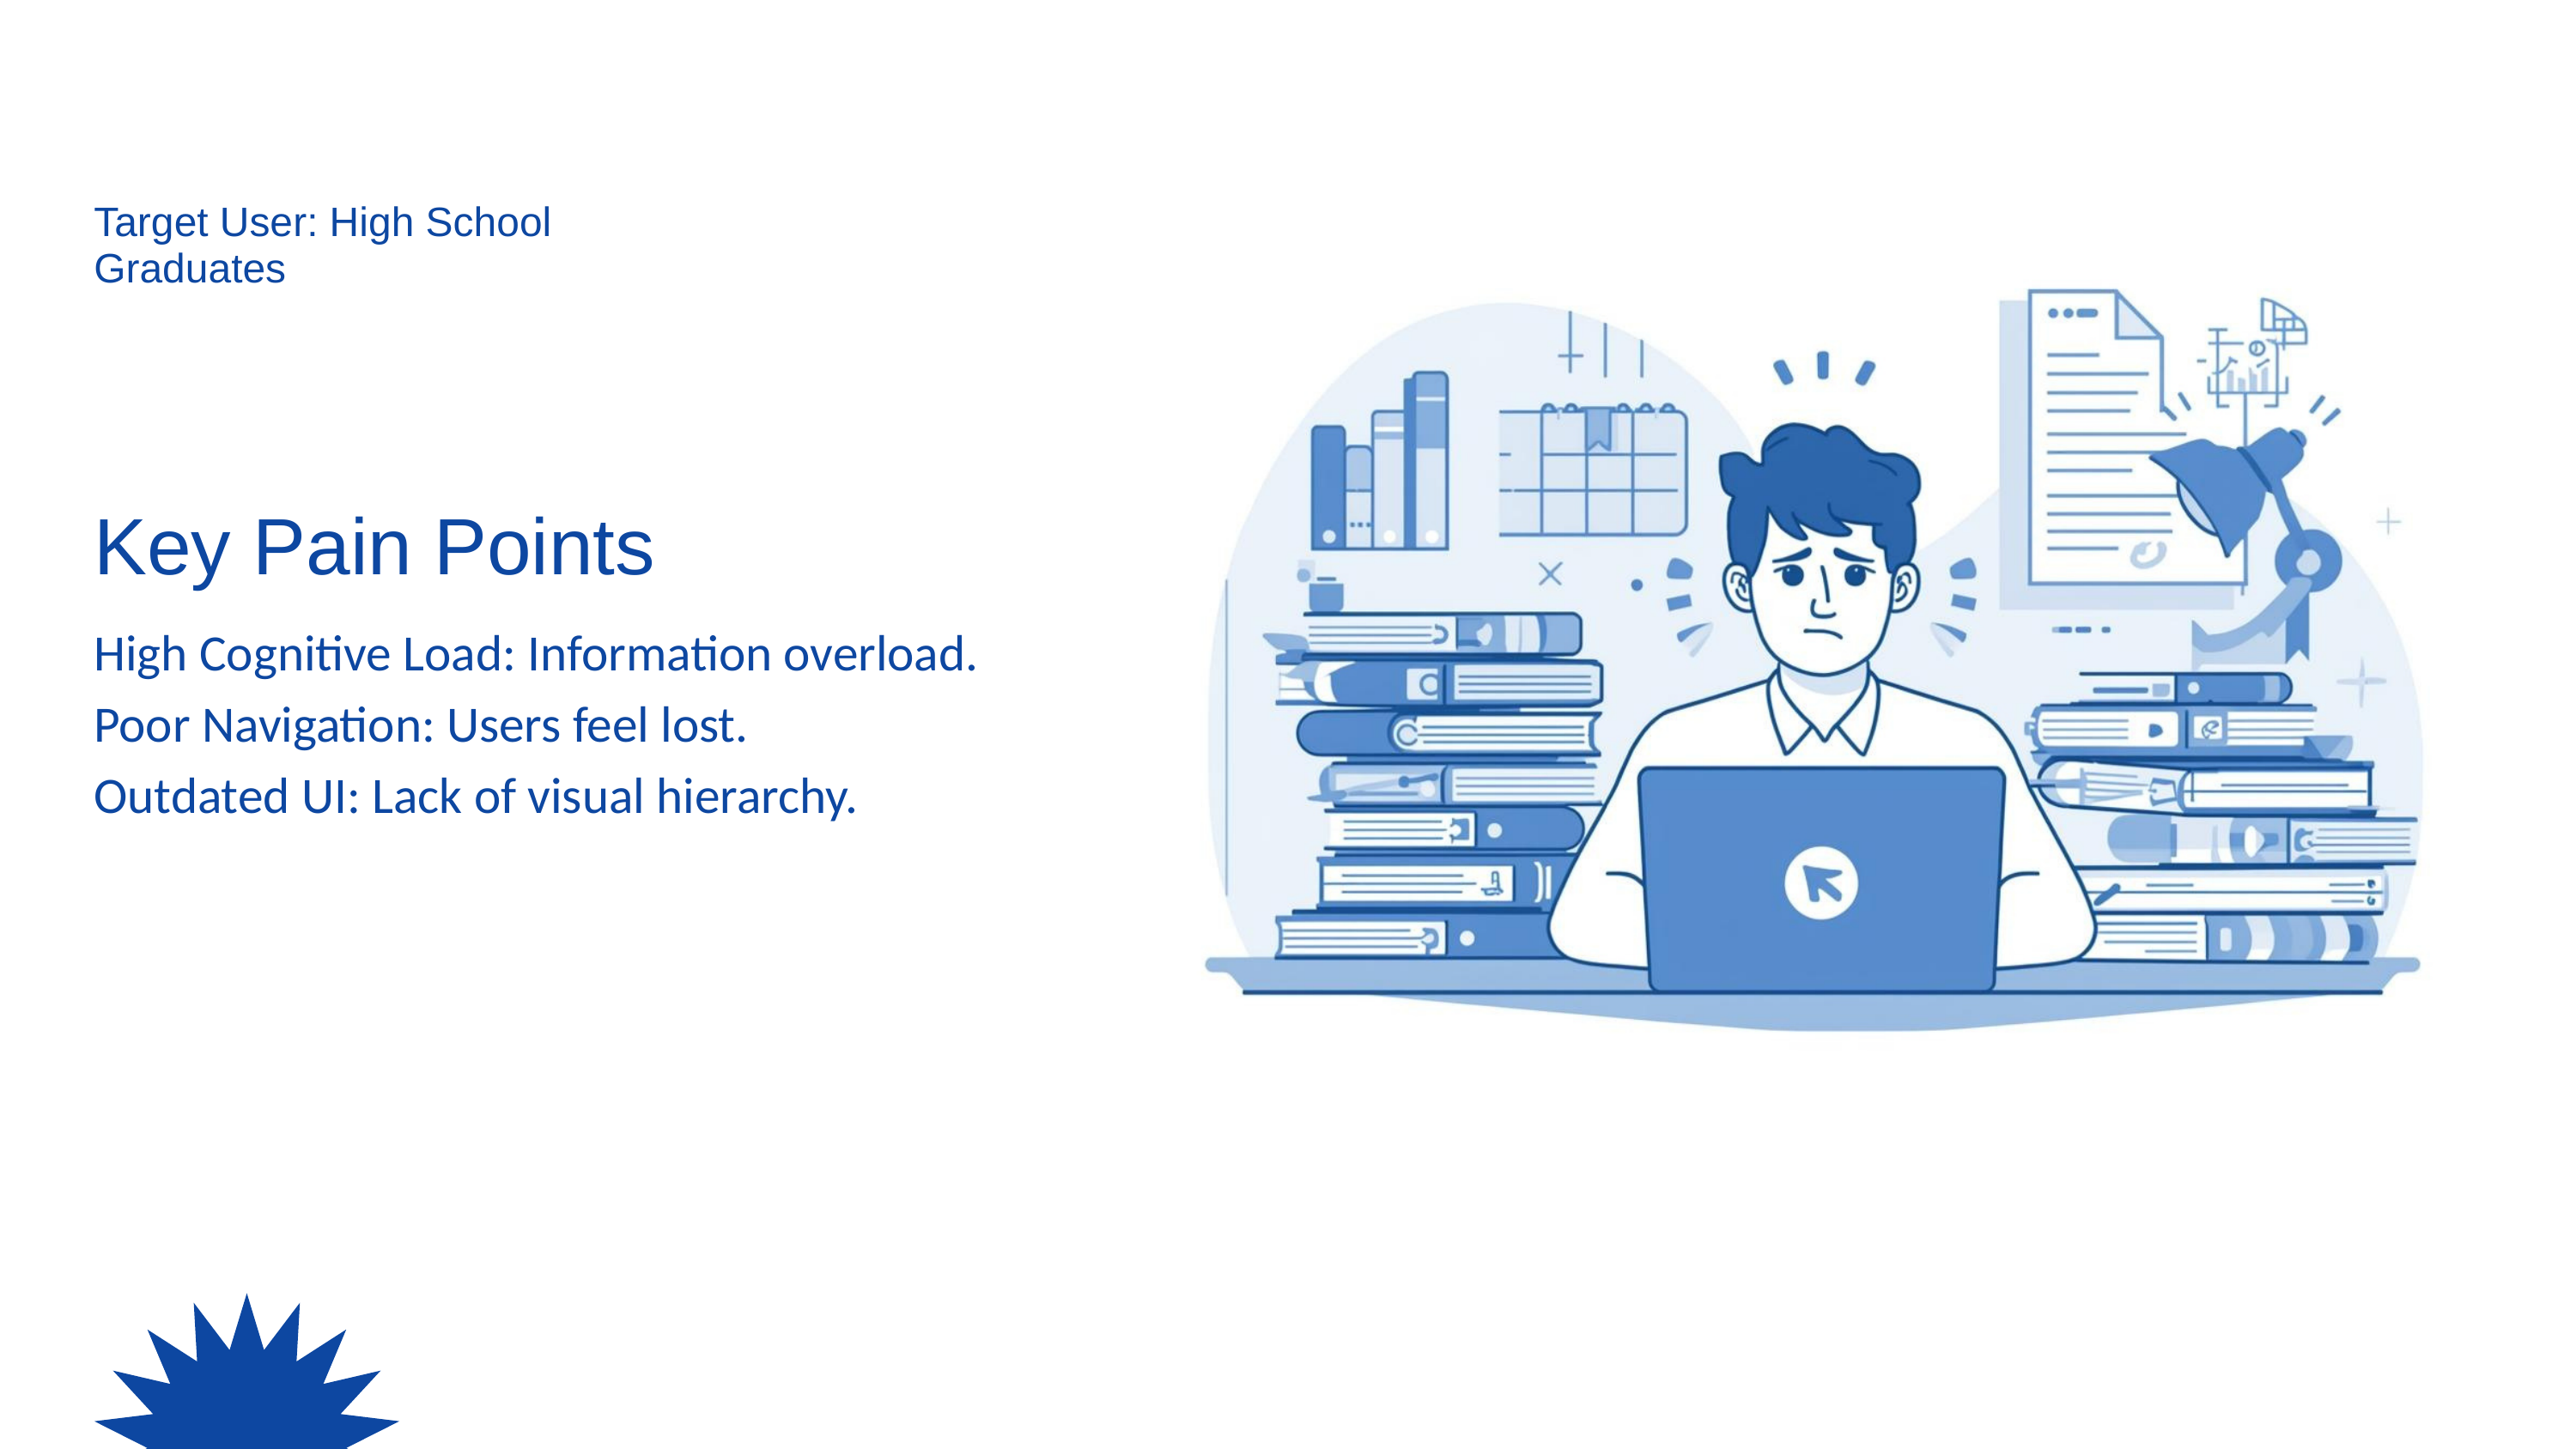

Target User: High School Graduates
Key Pain Points
High Cognitive Load: Information overload.
Poor Navigation: Users feel lost.
Outdated UI: Lack of visual hierarchy.